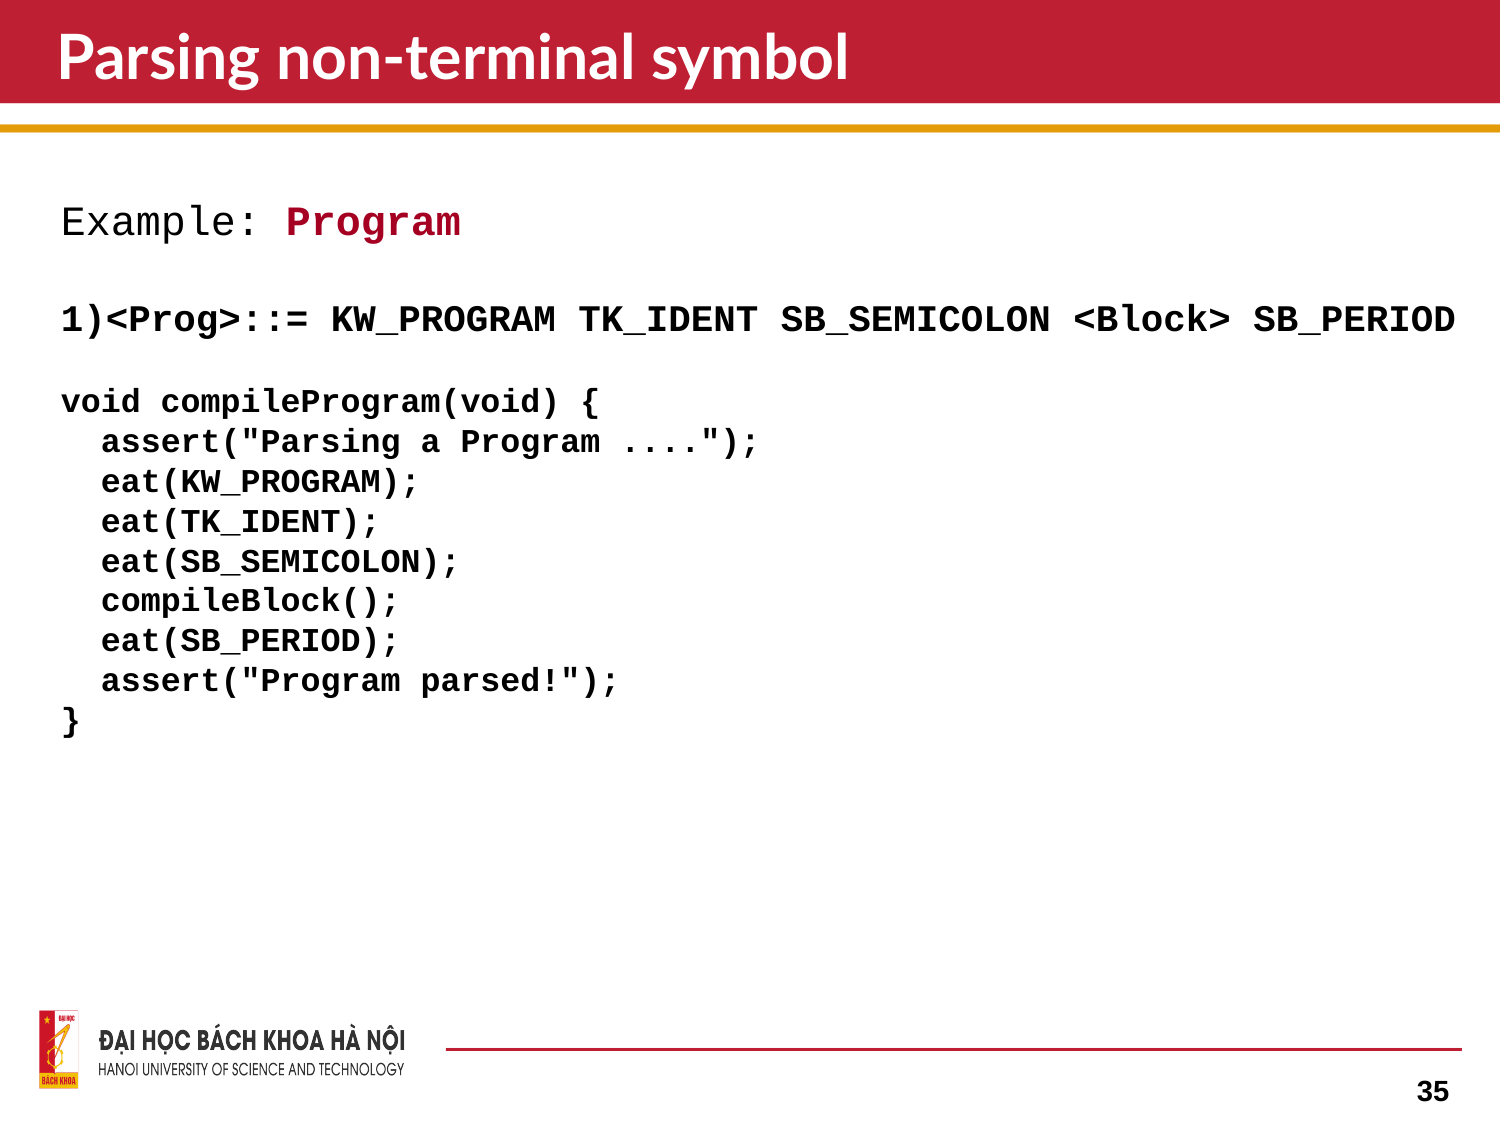

# Parsing non-terminal symbol
Example: Program

1)<Prog>::= KW_PROGRAM TK_IDENT SB_SEMICOLON <Block> SB_PERIOD

void compileProgram(void) {
  assert("Parsing a Program ....");
  eat(KW_PROGRAM);
  eat(TK_IDENT);
  eat(SB_SEMICOLON);
  compileBlock();
  eat(SB_PERIOD);
  assert("Program parsed!");
}

35